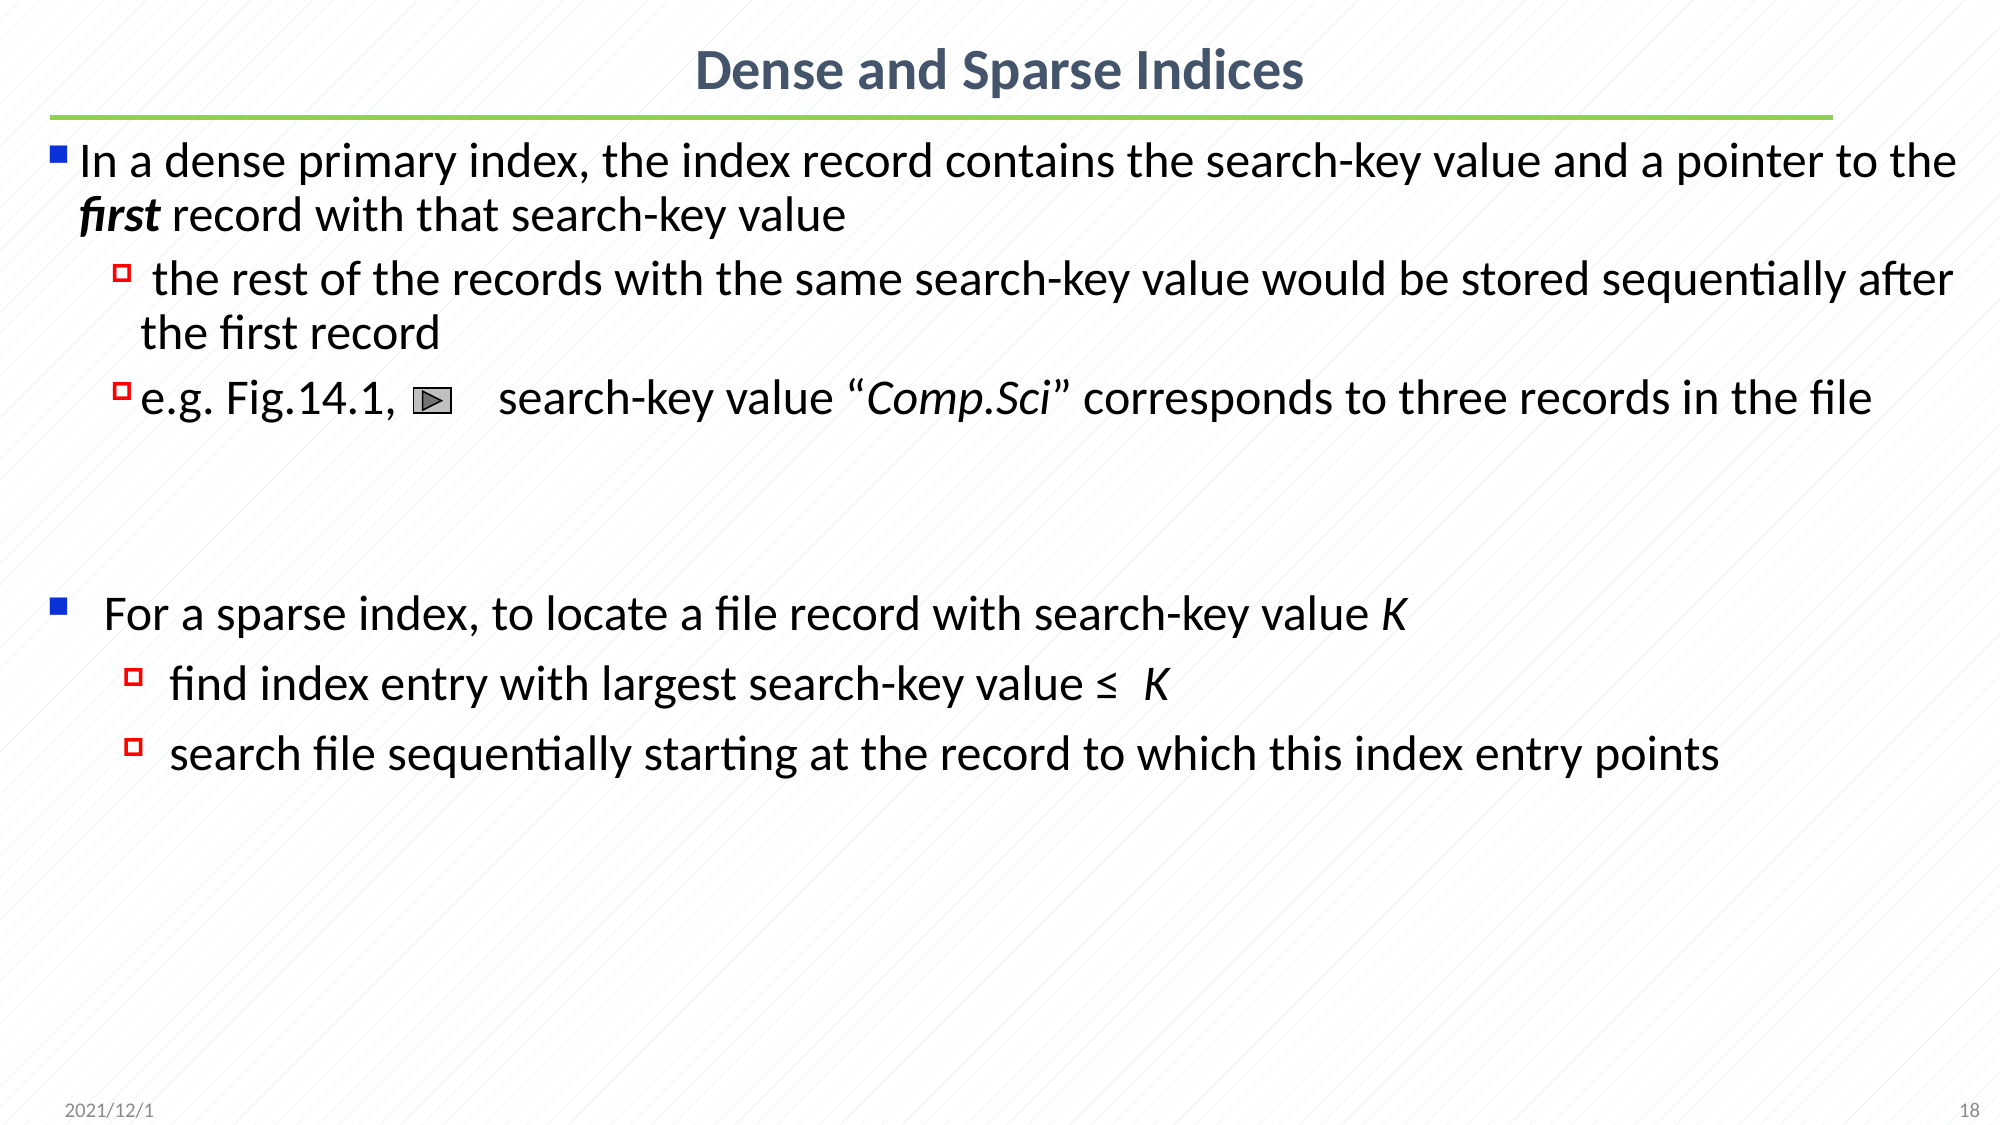

# Dense and Sparse Indices
In a dense primary index, the index record contains the search-key value and a pointer to the first record with that search-key value
 the rest of the records with the same search-key value would be stored sequentially after the first record
e.g. Fig.14.1,         search-key value “Comp.Sci” corresponds to three records in the file

For a sparse index, to locate a file record with search-key value K
find index entry with largest search-key value ≤  K
search file sequentially starting at the record to which this index entry points

18
2021/12/1